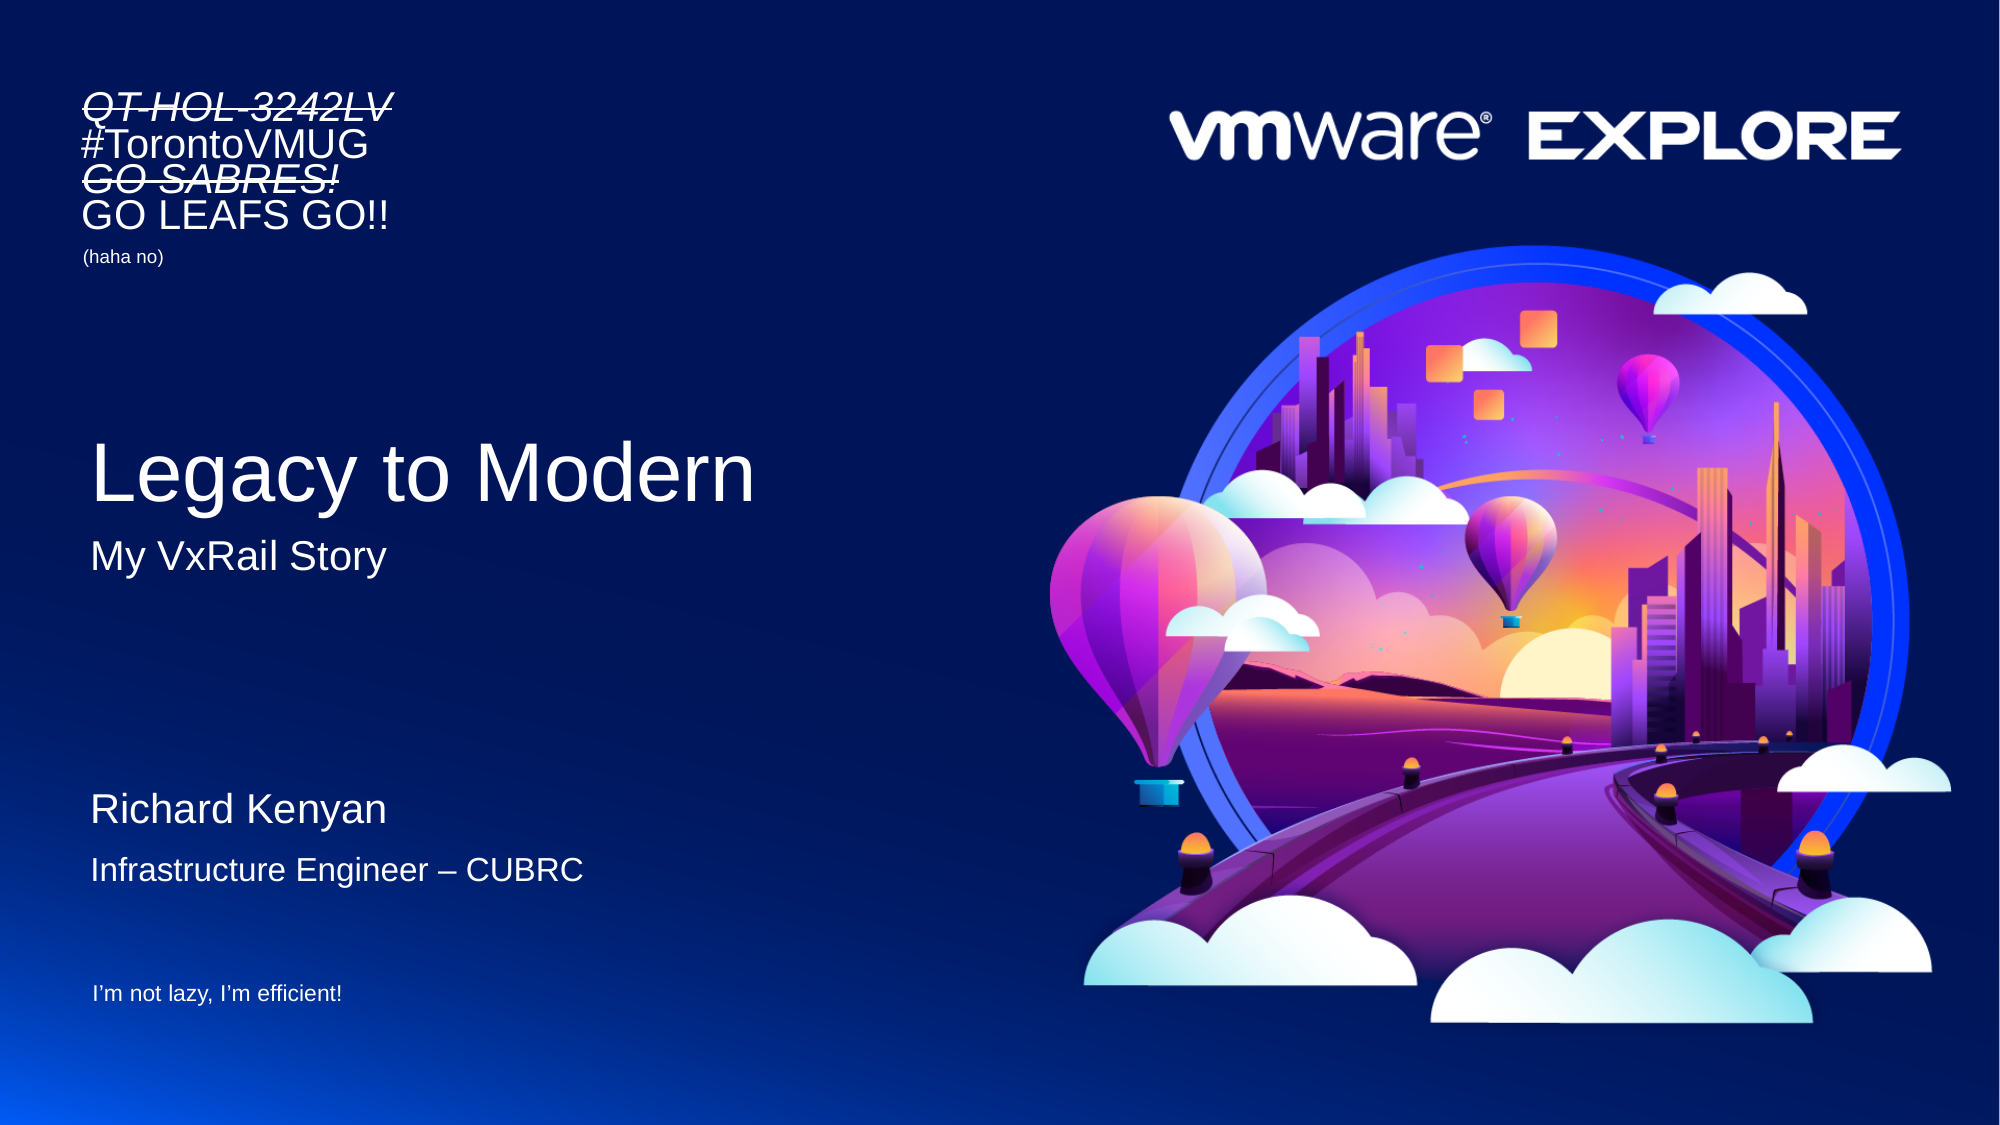

QT-HOL-3242LV
#TorontoVMUG
GO SABRES!
GO LEAFS GO!!
(haha no)
# Legacy to Modern
My VxRail Story
Richard Kenyan
Infrastructure Engineer – CUBRC
I’m not lazy, I’m efficient!